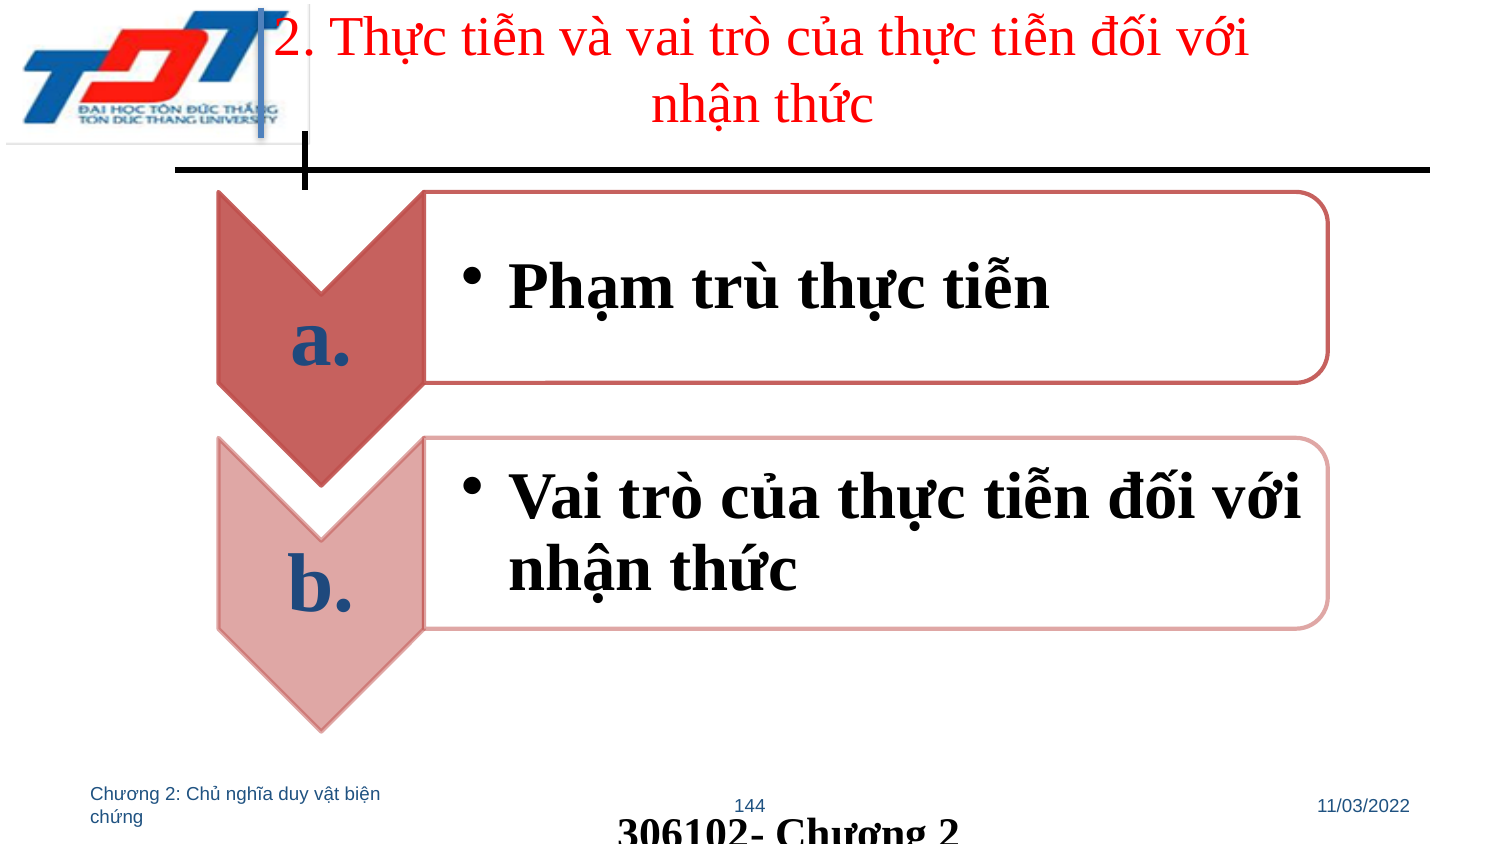

# 2. Thực tiễn và vai trò của thực tiễn đối với nhận thức
a.
Phạm trù thực tiễn
b.
Vai trò của thực tiễn đối với nhận thức
Chương 2: Chủ nghĩa duy vật biện chứng
144
11/03/2022
306102- Chương 2